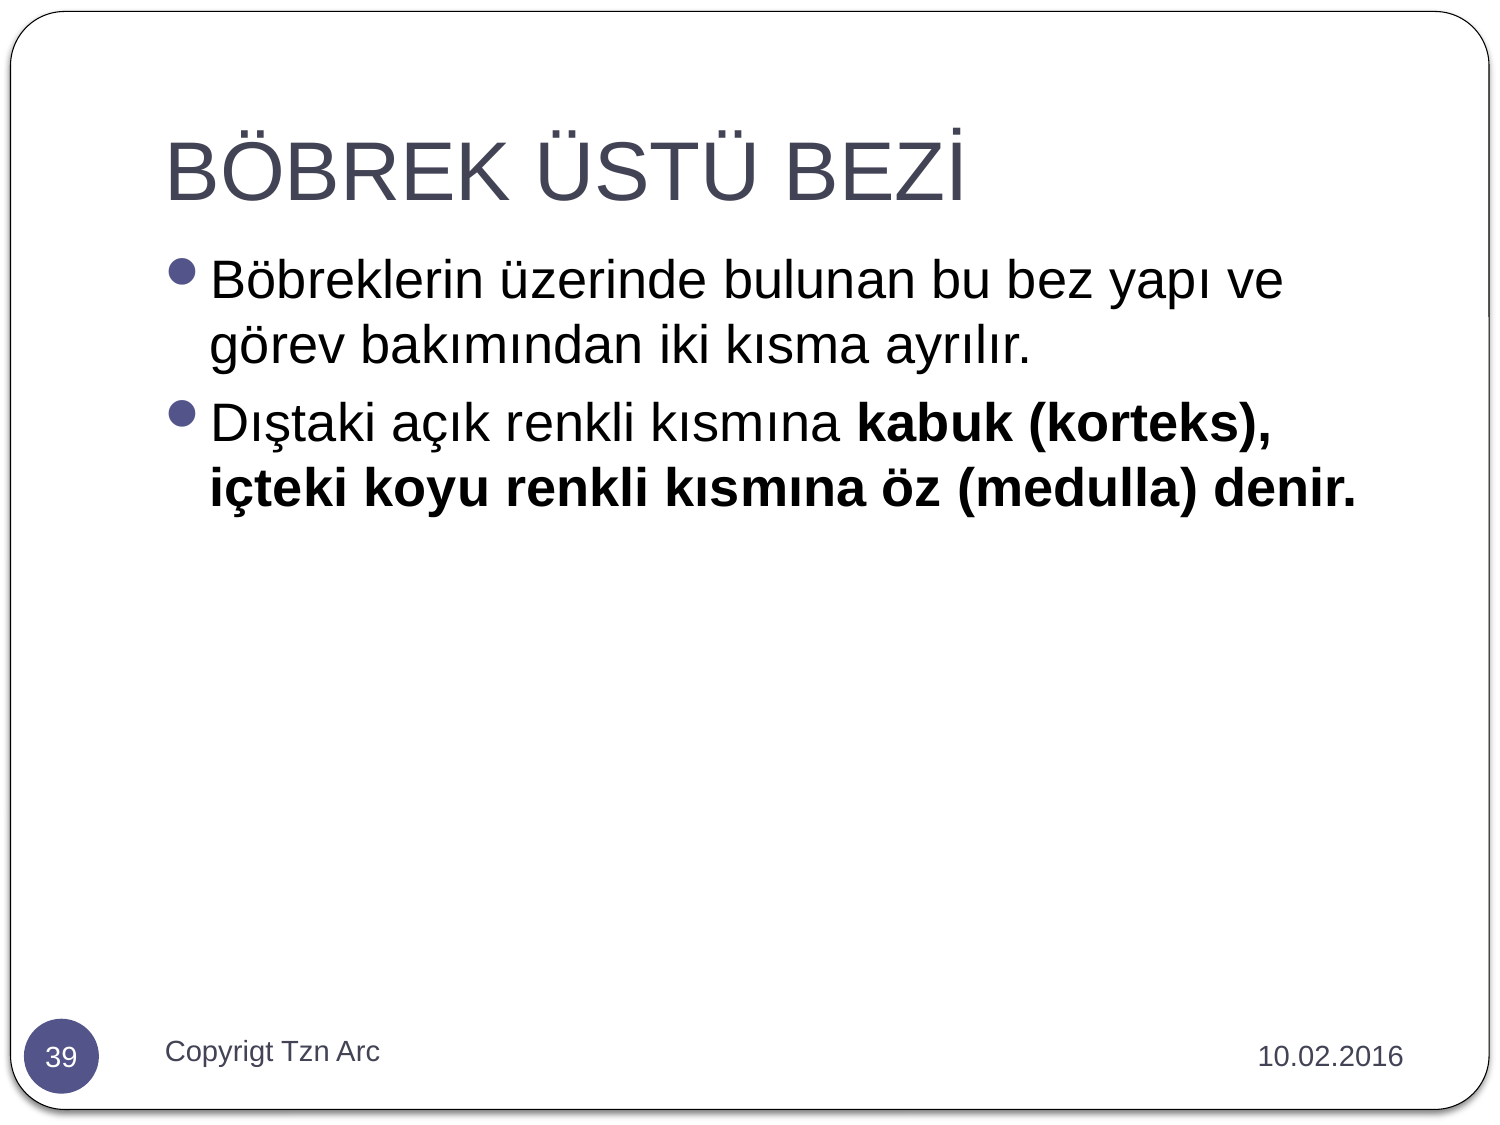

# BÖBREK ÜSTÜ BEZİ
Böbreklerin üzerinde bulunan bu bez yapı ve görev bakımından iki kısma ayrılır.
Dıştaki açık renkli kısmına kabuk (korteks), içteki koyu renkli kısmına öz (medulla) denir.
Copyrigt Tzn Arc
10.02.2016
39